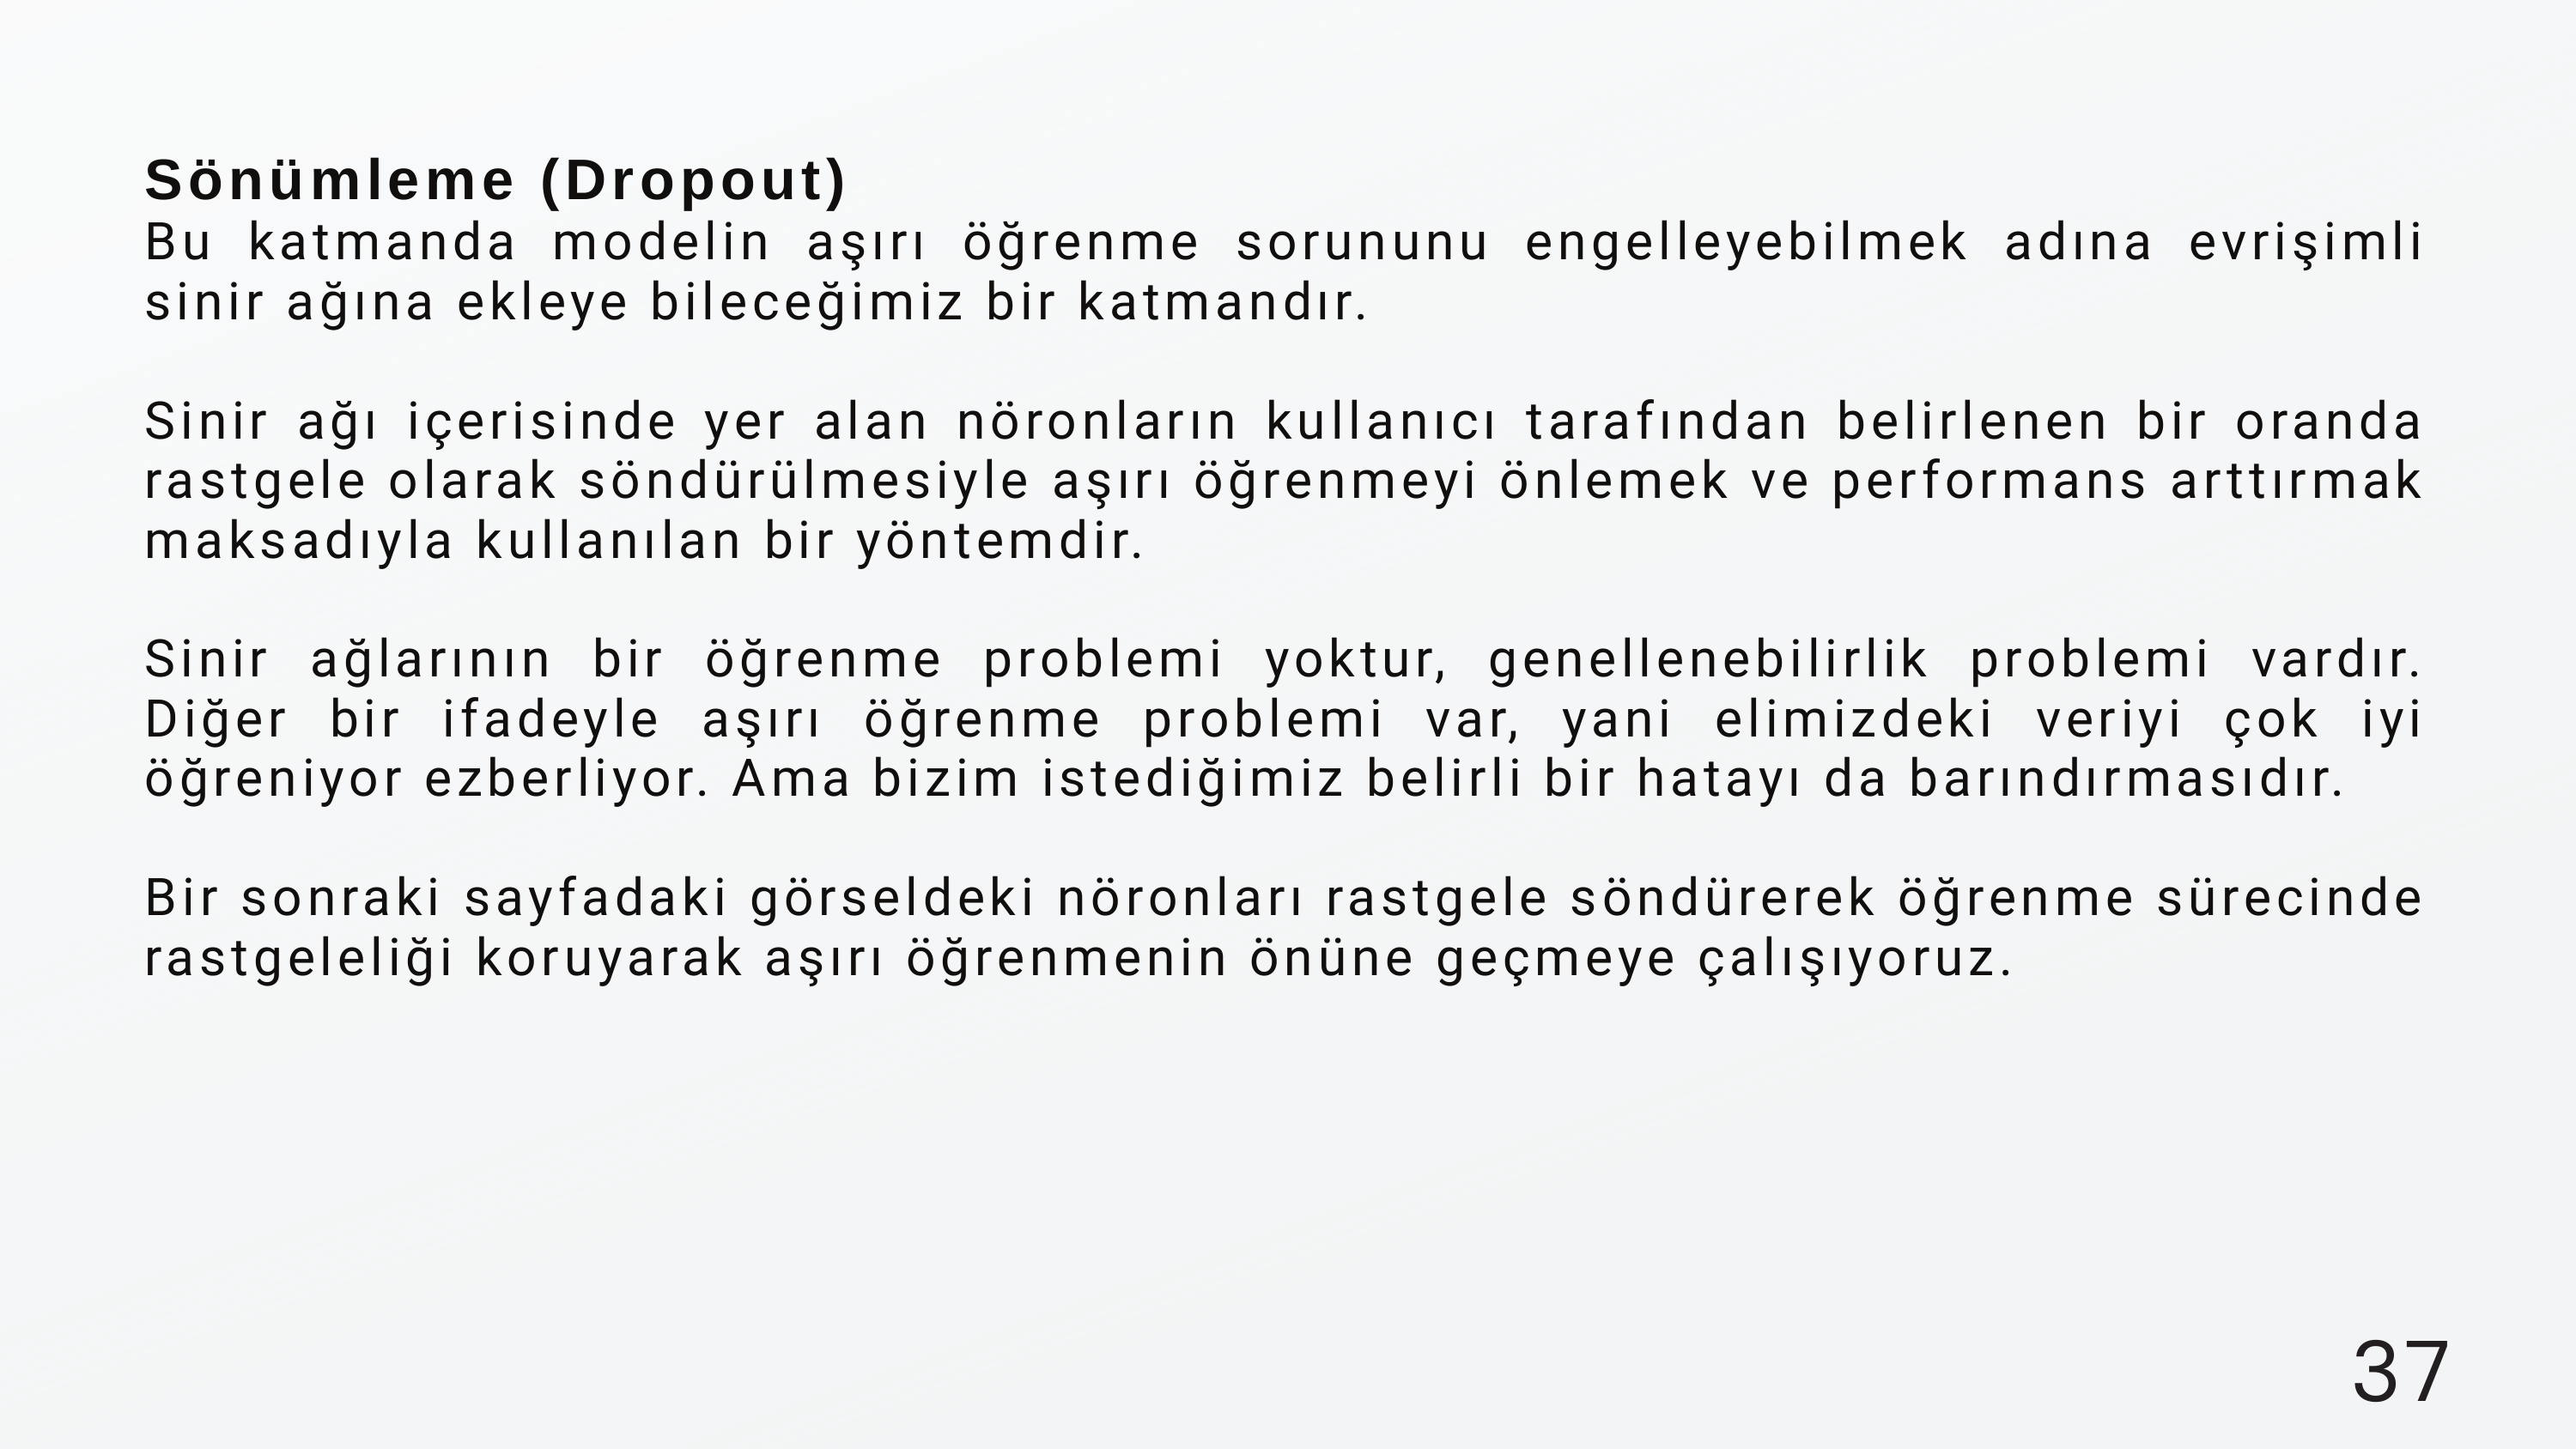

Sönümleme (Dropout)
Bu katmanda modelin aşırı öğrenme sorununu engelleyebilmek adına evrişimli sinir ağına ekleye bileceğimiz bir katmandır.

Sinir ağı içerisinde yer alan nöronların kullanıcı tarafından belirlenen bir oranda rastgele olarak söndürülmesiyle aşırı öğrenmeyi önlemek ve performans arttırmak maksadıyla kullanılan bir yöntemdir.

Sinir ağlarının bir öğrenme problemi yoktur, genellenebilirlik problemi vardır. Diğer bir ifadeyle aşırı öğrenme problemi var, yani elimizdeki veriyi çok iyi öğreniyor ezberliyor. Ama bizim istediğimiz belirli bir hatayı da barındırmasıdır.

Bir sonraki sayfadaki görseldeki nöronları rastgele söndürerek öğrenme sürecinde rastgeleliği koruyarak aşırı öğrenmenin önüne geçmeye çalışıyoruz.
37